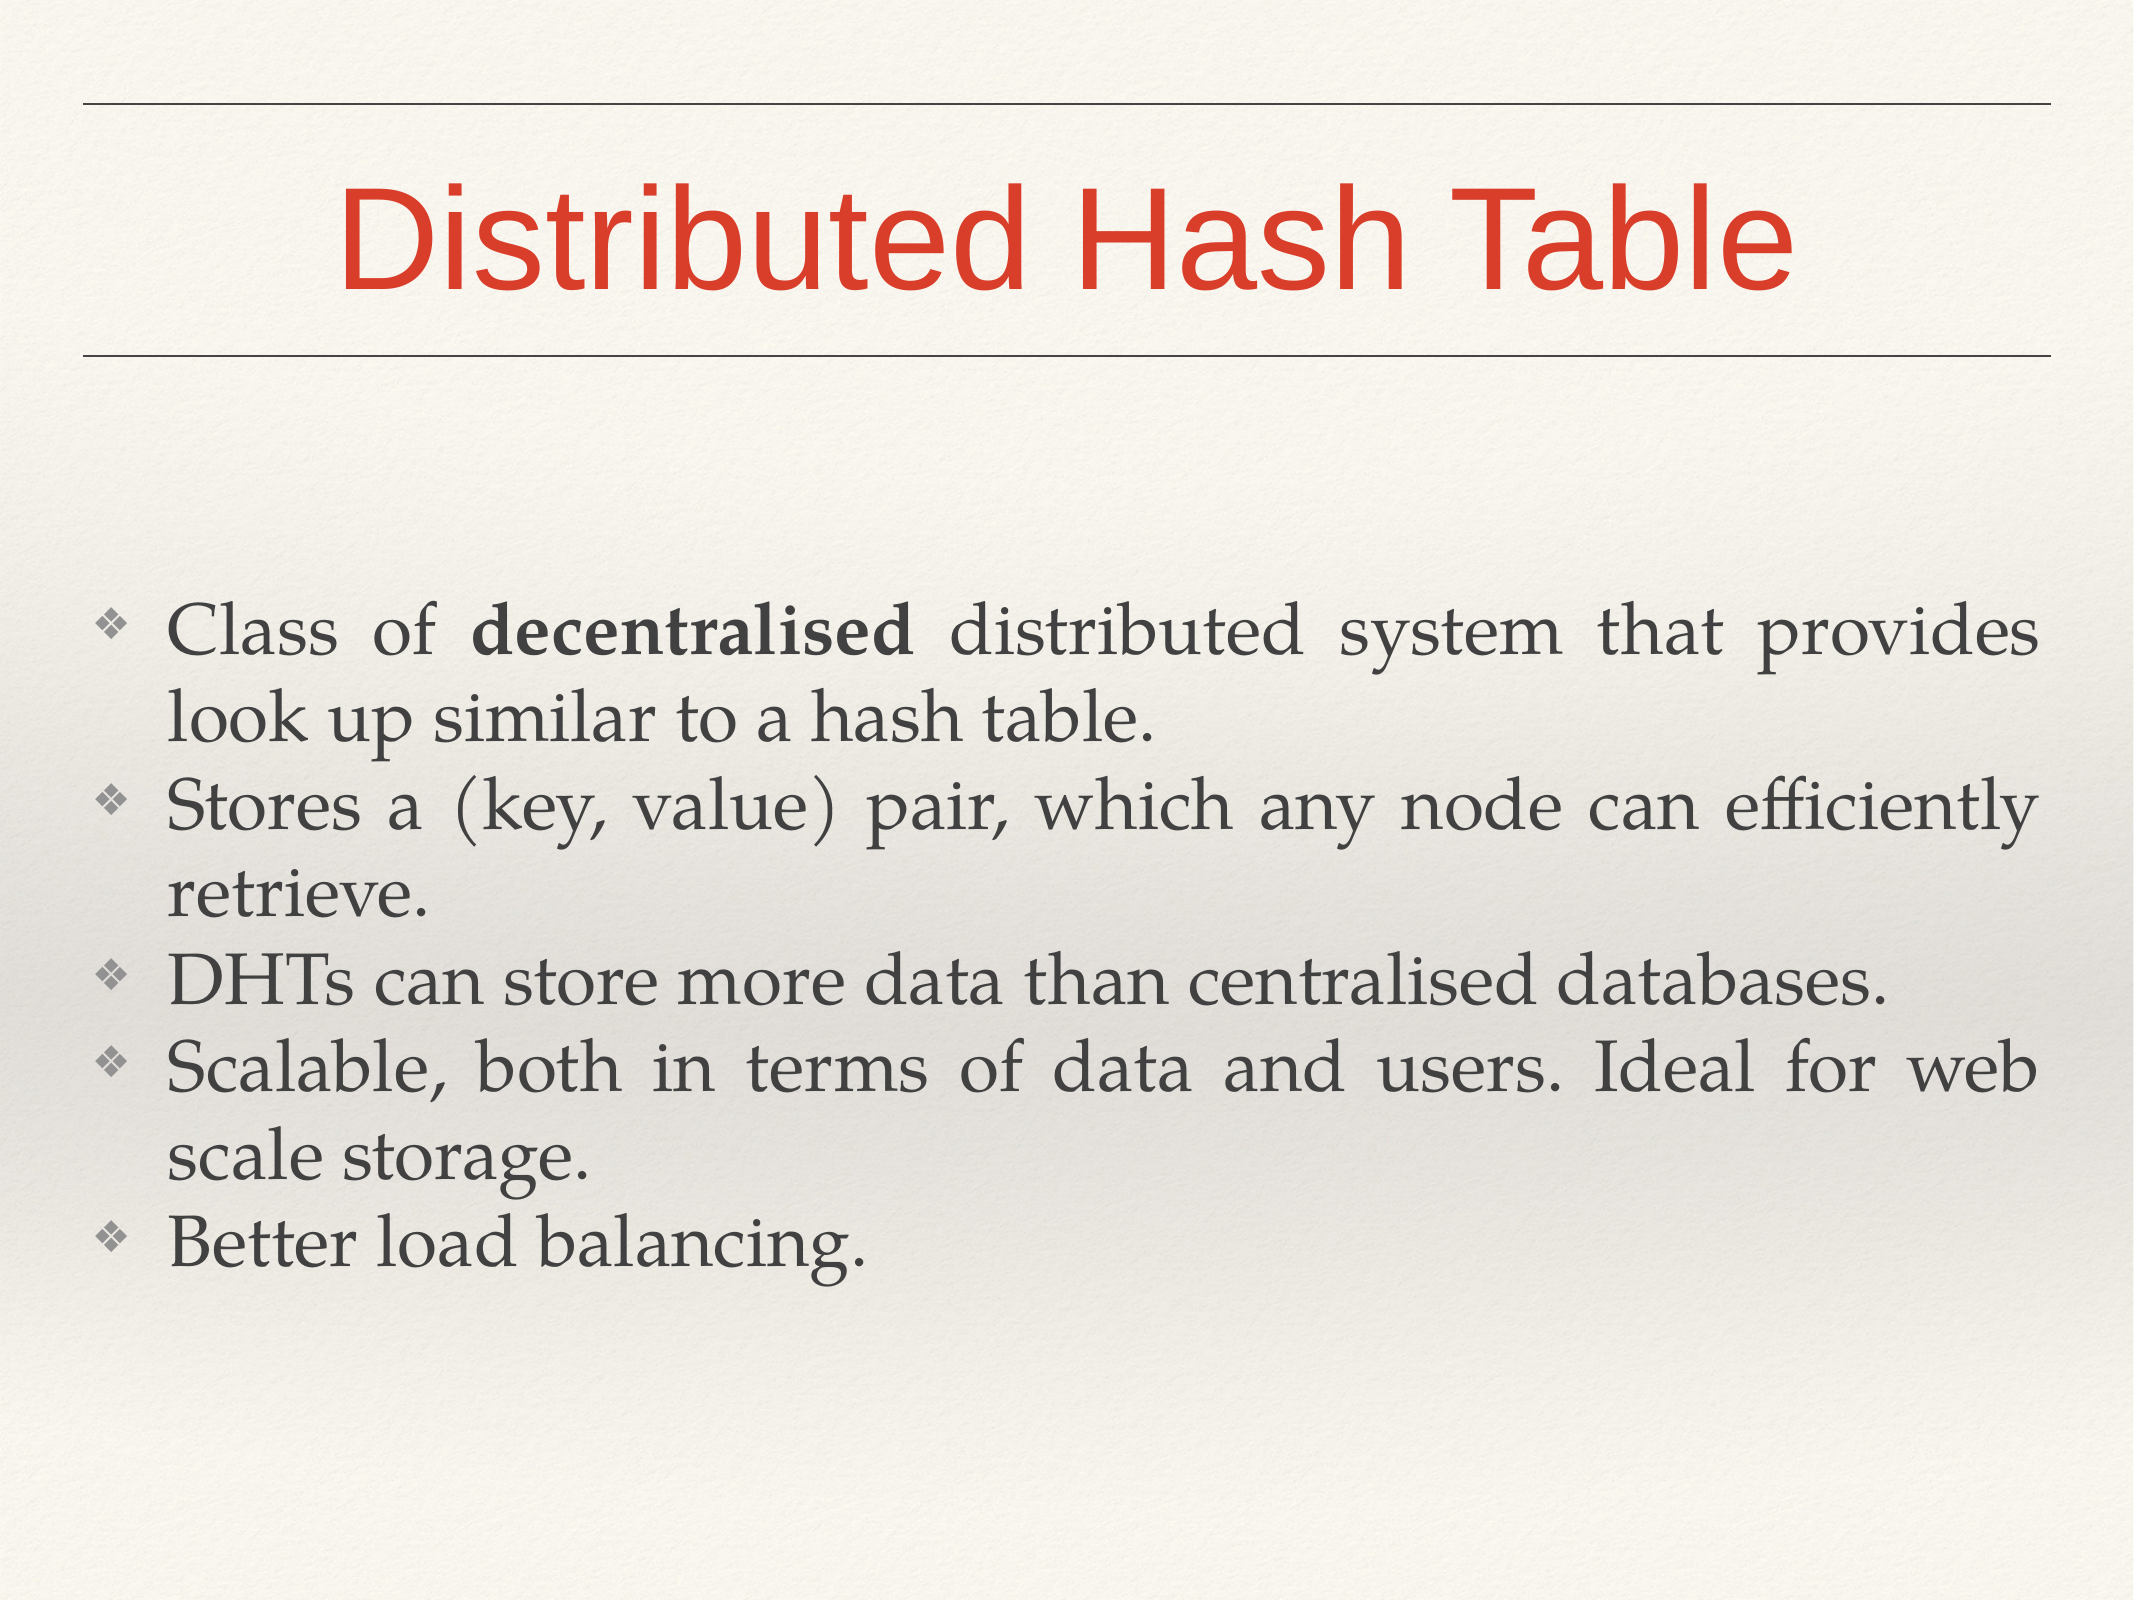

Distributed Hash Table
Class of decentralised distributed system that provides look up similar to a hash table.
Stores a (key, value) pair, which any node can efficiently retrieve.
DHTs can store more data than centralised databases.
Scalable, both in terms of data and users. Ideal for web scale storage.
Better load balancing.